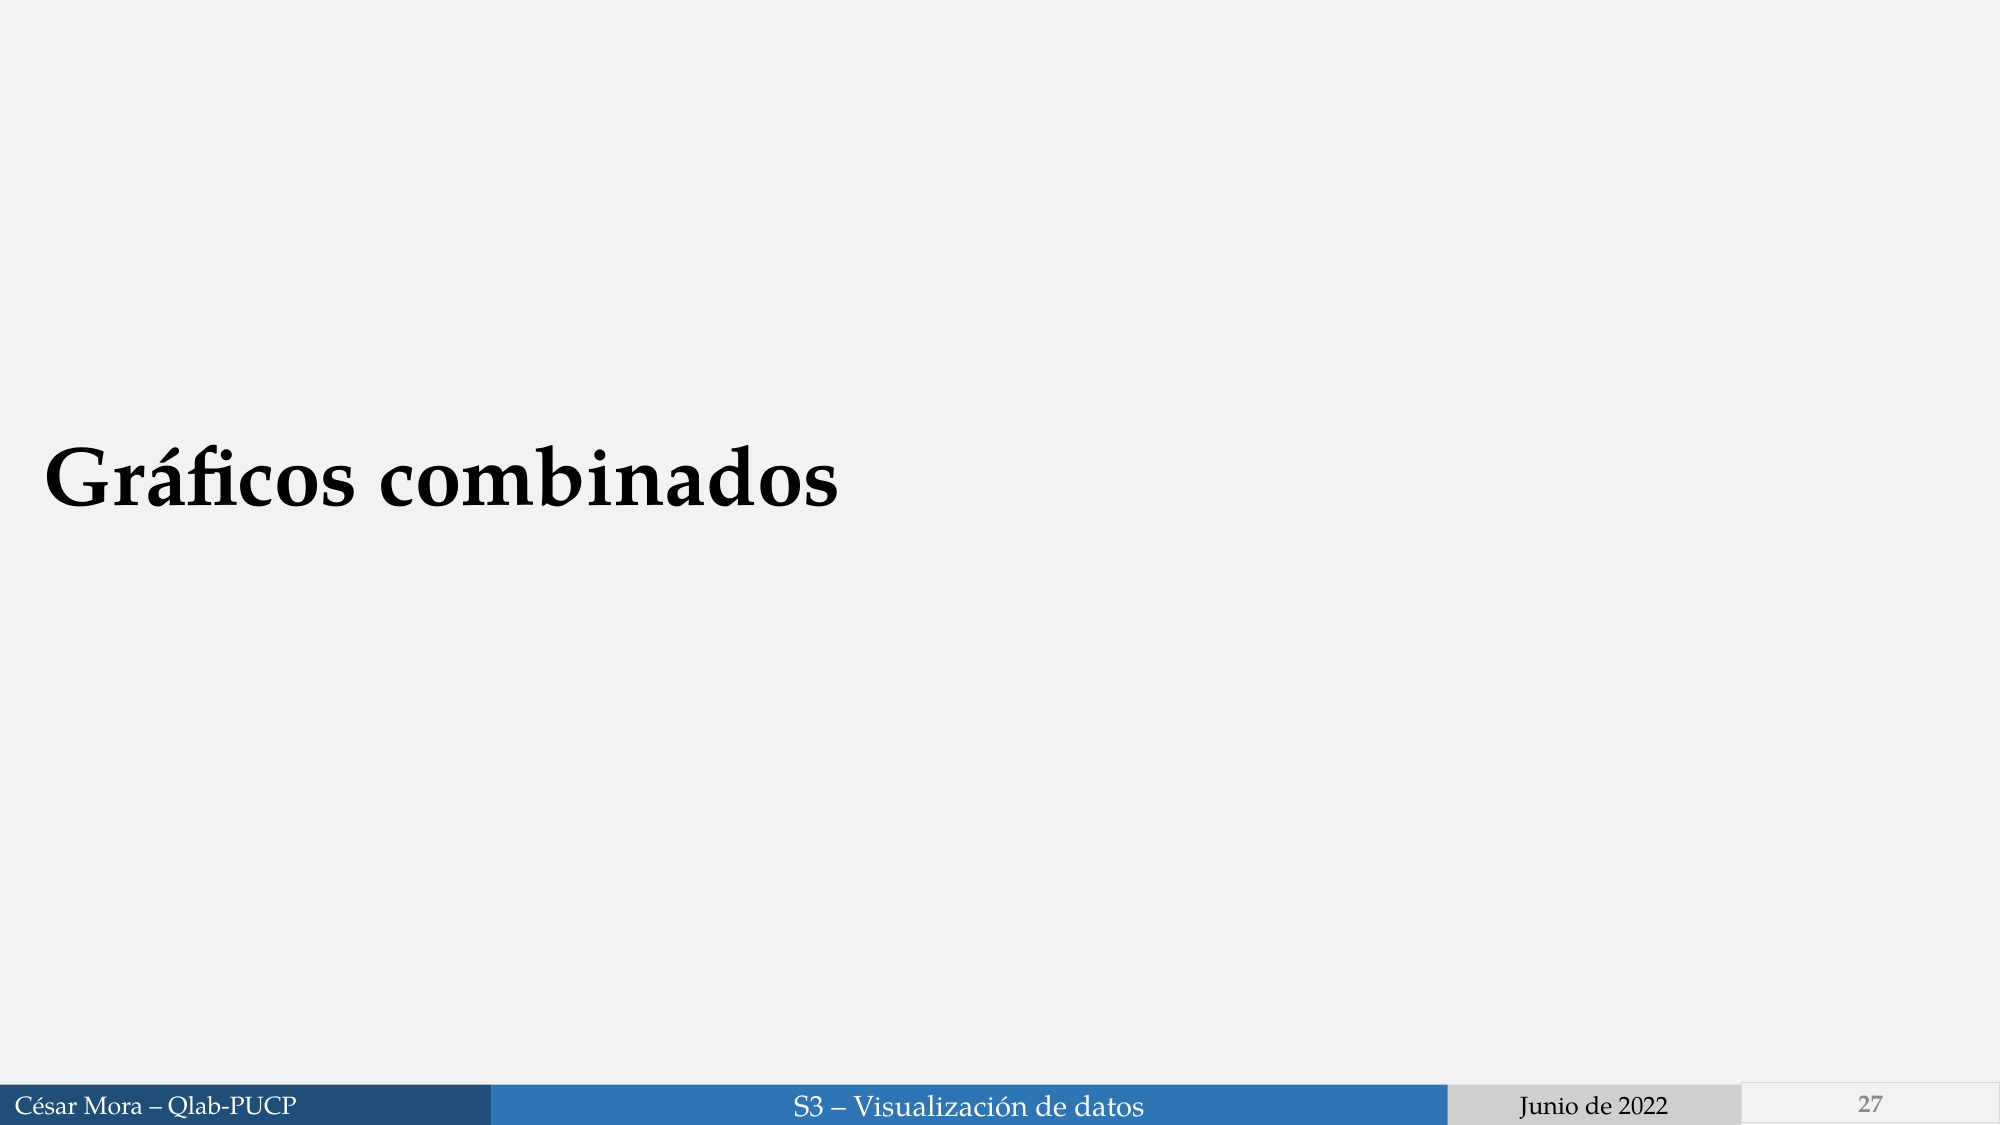

Gráficos combinados

27
Junio de 2022
César Mora – Qlab-PUCP
S3 – Visualización de datos